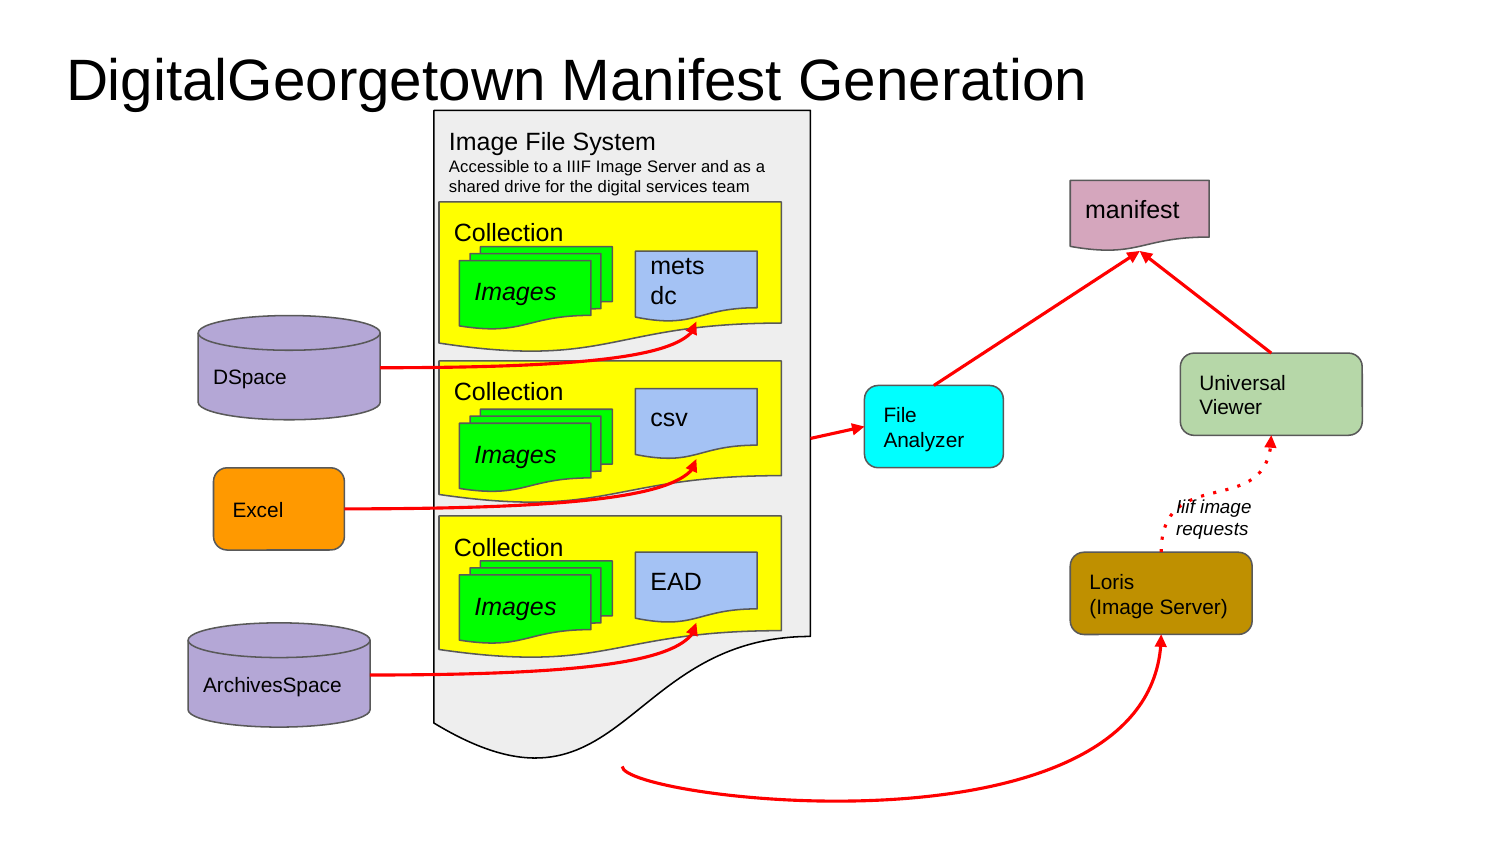

# DigitalGeorgetown Manifest Generation
Image File System
Accessible to a IIIF Image Server and as a shared drive for the digital services team
manifest
Collection
Images
mets
dc
DSpace
Universal Viewer
Collection
File Analyzer
csv
Images
Excel
Iiif image requests
Collection
EAD
Loris
(Image Server)
Images
ArchivesSpace